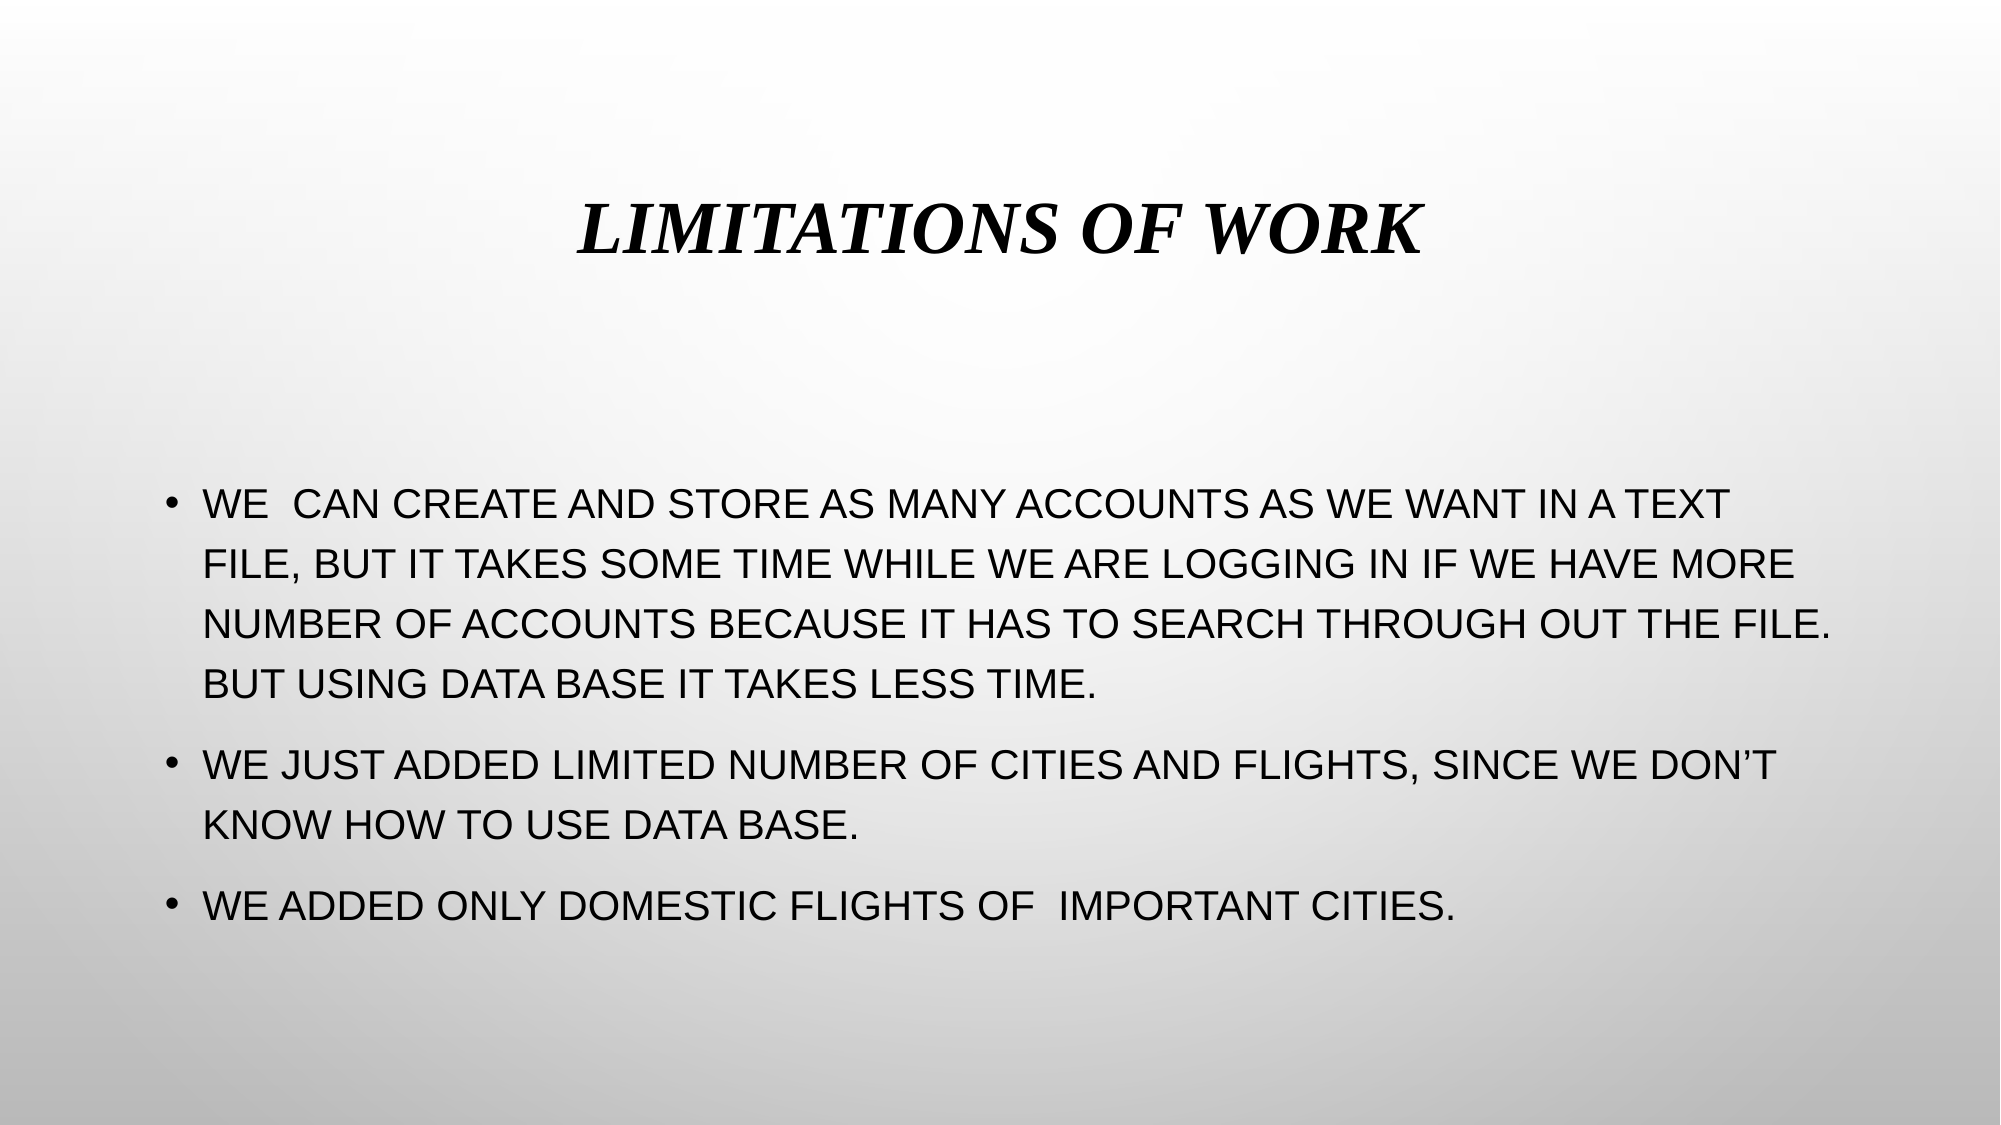

# LIMITATIONS OF WORK

WE  can create and store as many accounts as we want in a text file, but it takes some time while we are logging in if we have more number of accounts because it has to search through out the file. BUT USING DATA BASE IT TAKES LESS TIME.
WE JUST ADDED LIMITED NUMBER OF CITIES AND FLiGHTS, SINCE WE DON’T KNOW HOW TO USE DATA BASE.
We added only domestic flights of  important cities.